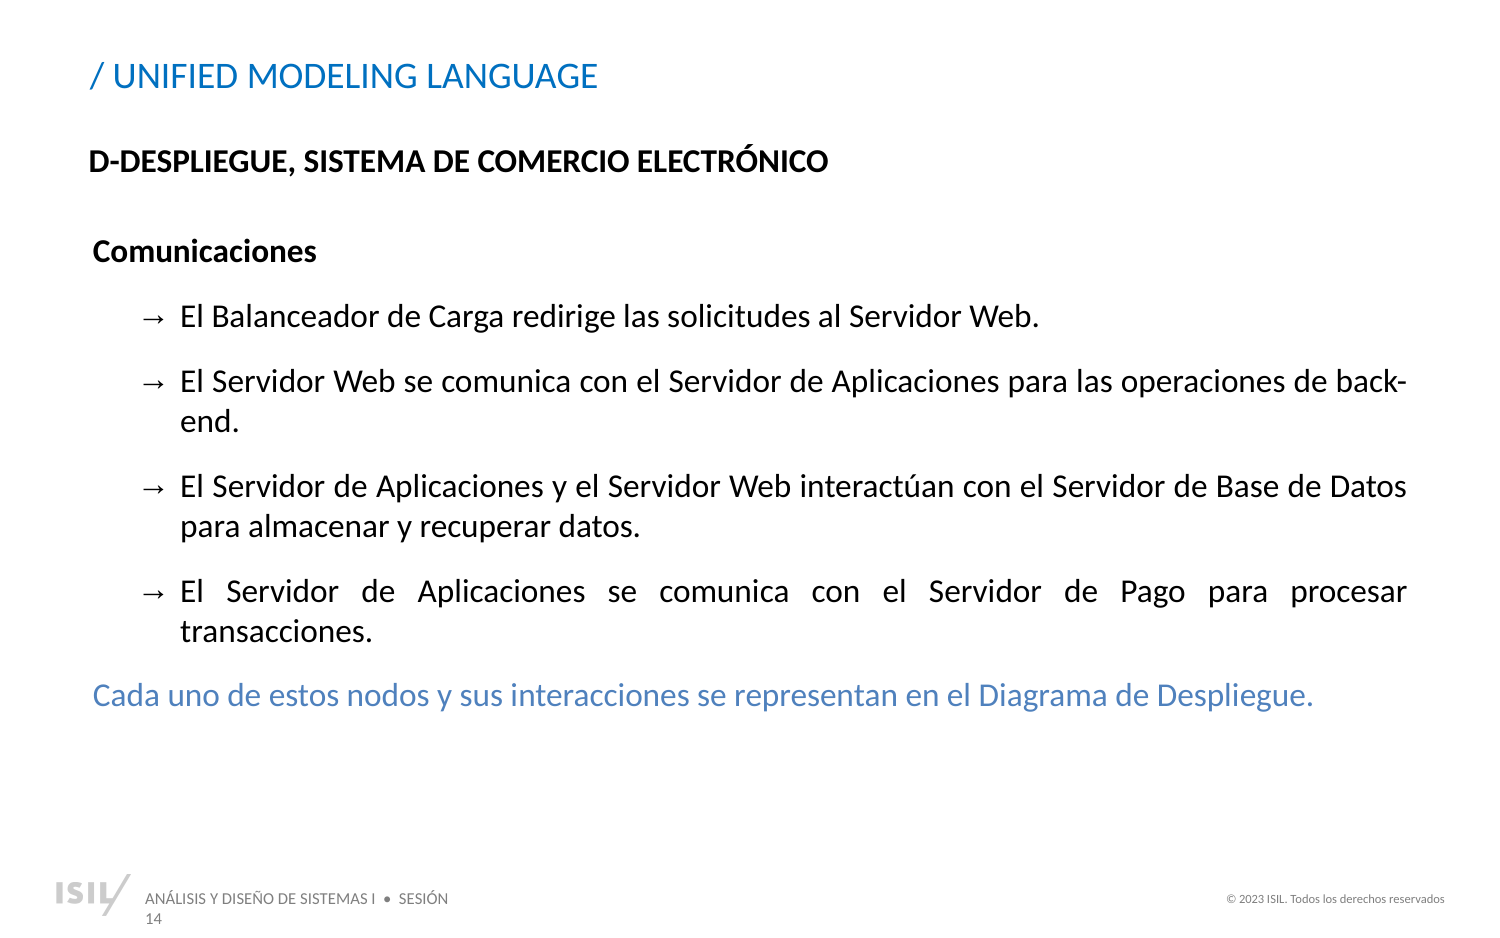

/ UNIFIED MODELING LANGUAGE
D-DESPLIEGUE, SISTEMA DE COMERCIO ELECTRÓNICO
Comunicaciones
El Balanceador de Carga redirige las solicitudes al Servidor Web.
El Servidor Web se comunica con el Servidor de Aplicaciones para las operaciones de back-end.
El Servidor de Aplicaciones y el Servidor Web interactúan con el Servidor de Base de Datos para almacenar y recuperar datos.
El Servidor de Aplicaciones se comunica con el Servidor de Pago para procesar transacciones.
Cada uno de estos nodos y sus interacciones se representan en el Diagrama de Despliegue.